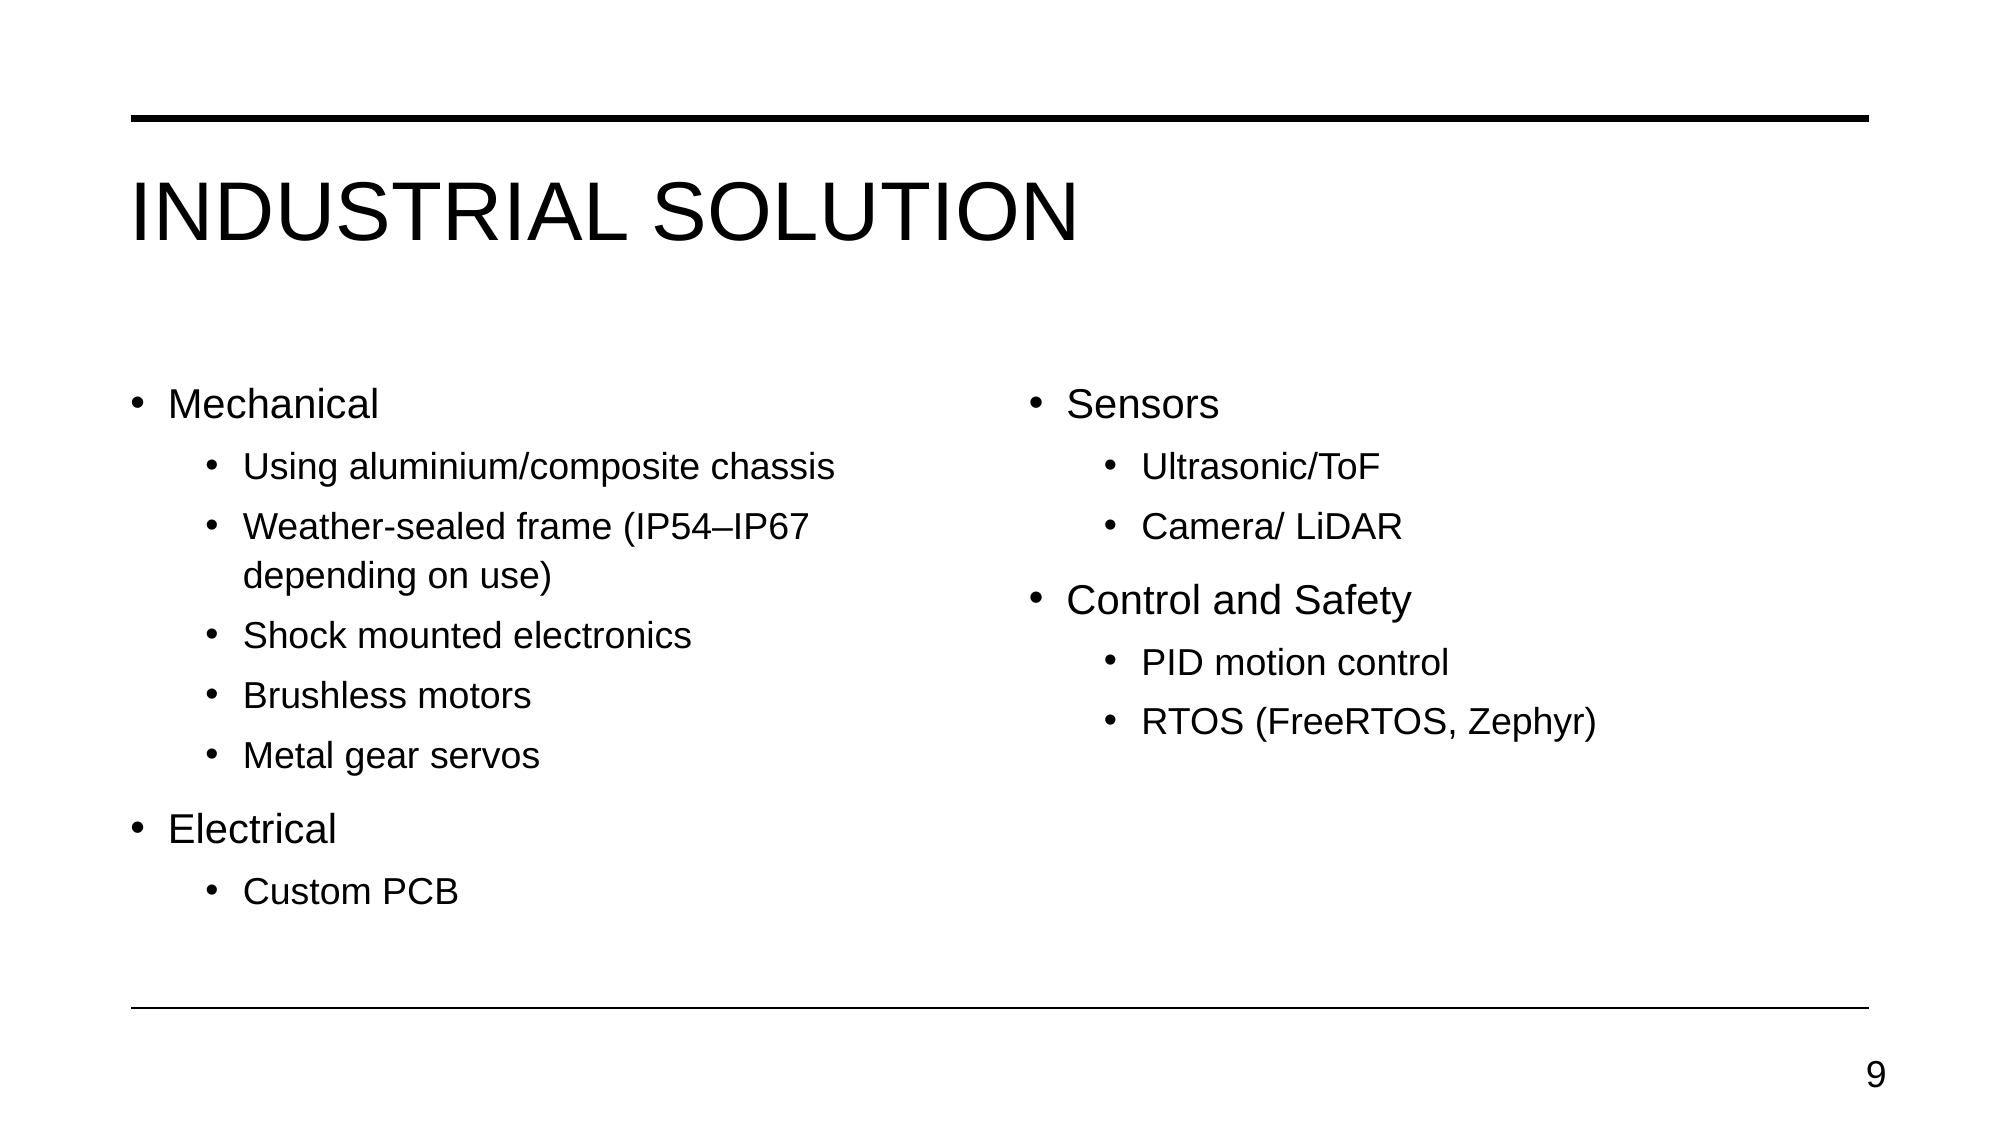

# Industrial solution
Mechanical
Using aluminium/composite chassis
Weather-sealed frame (IP54–IP67 depending on use)
Shock mounted electronics
Brushless motors
Metal gear servos
Electrical
Custom PCB

Sensors
Ultrasonic/ToF
Camera/ LiDAR
Control and Safety
PID motion control
RTOS (FreeRTOS, Zephyr)

9